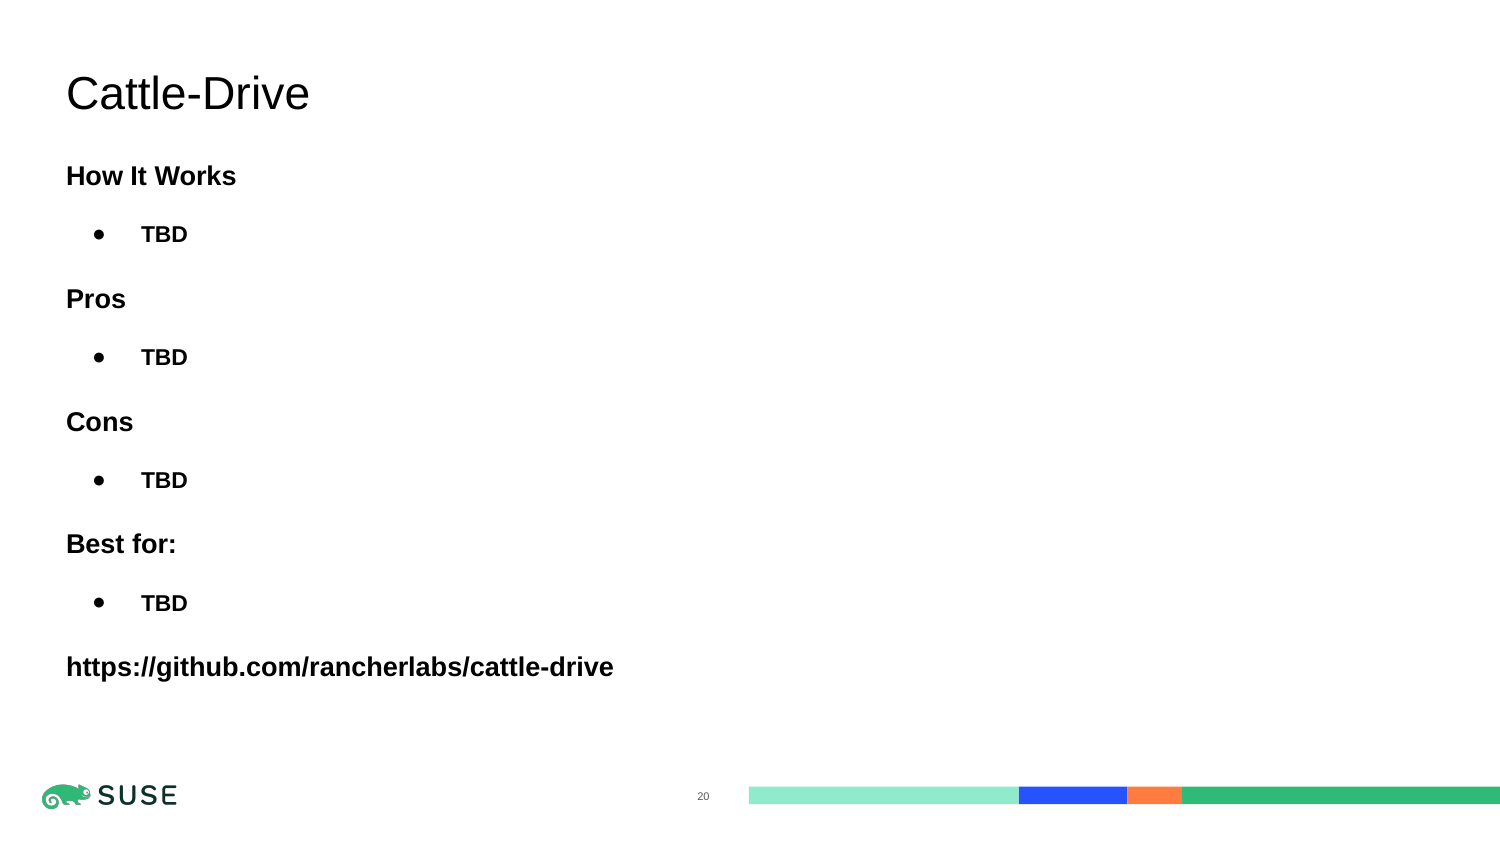

# Cattle-Drive
How It Works
TBD
Pros
TBD
Cons
TBD
Best for:
TBD
https://github.com/rancherlabs/cattle-drive
20